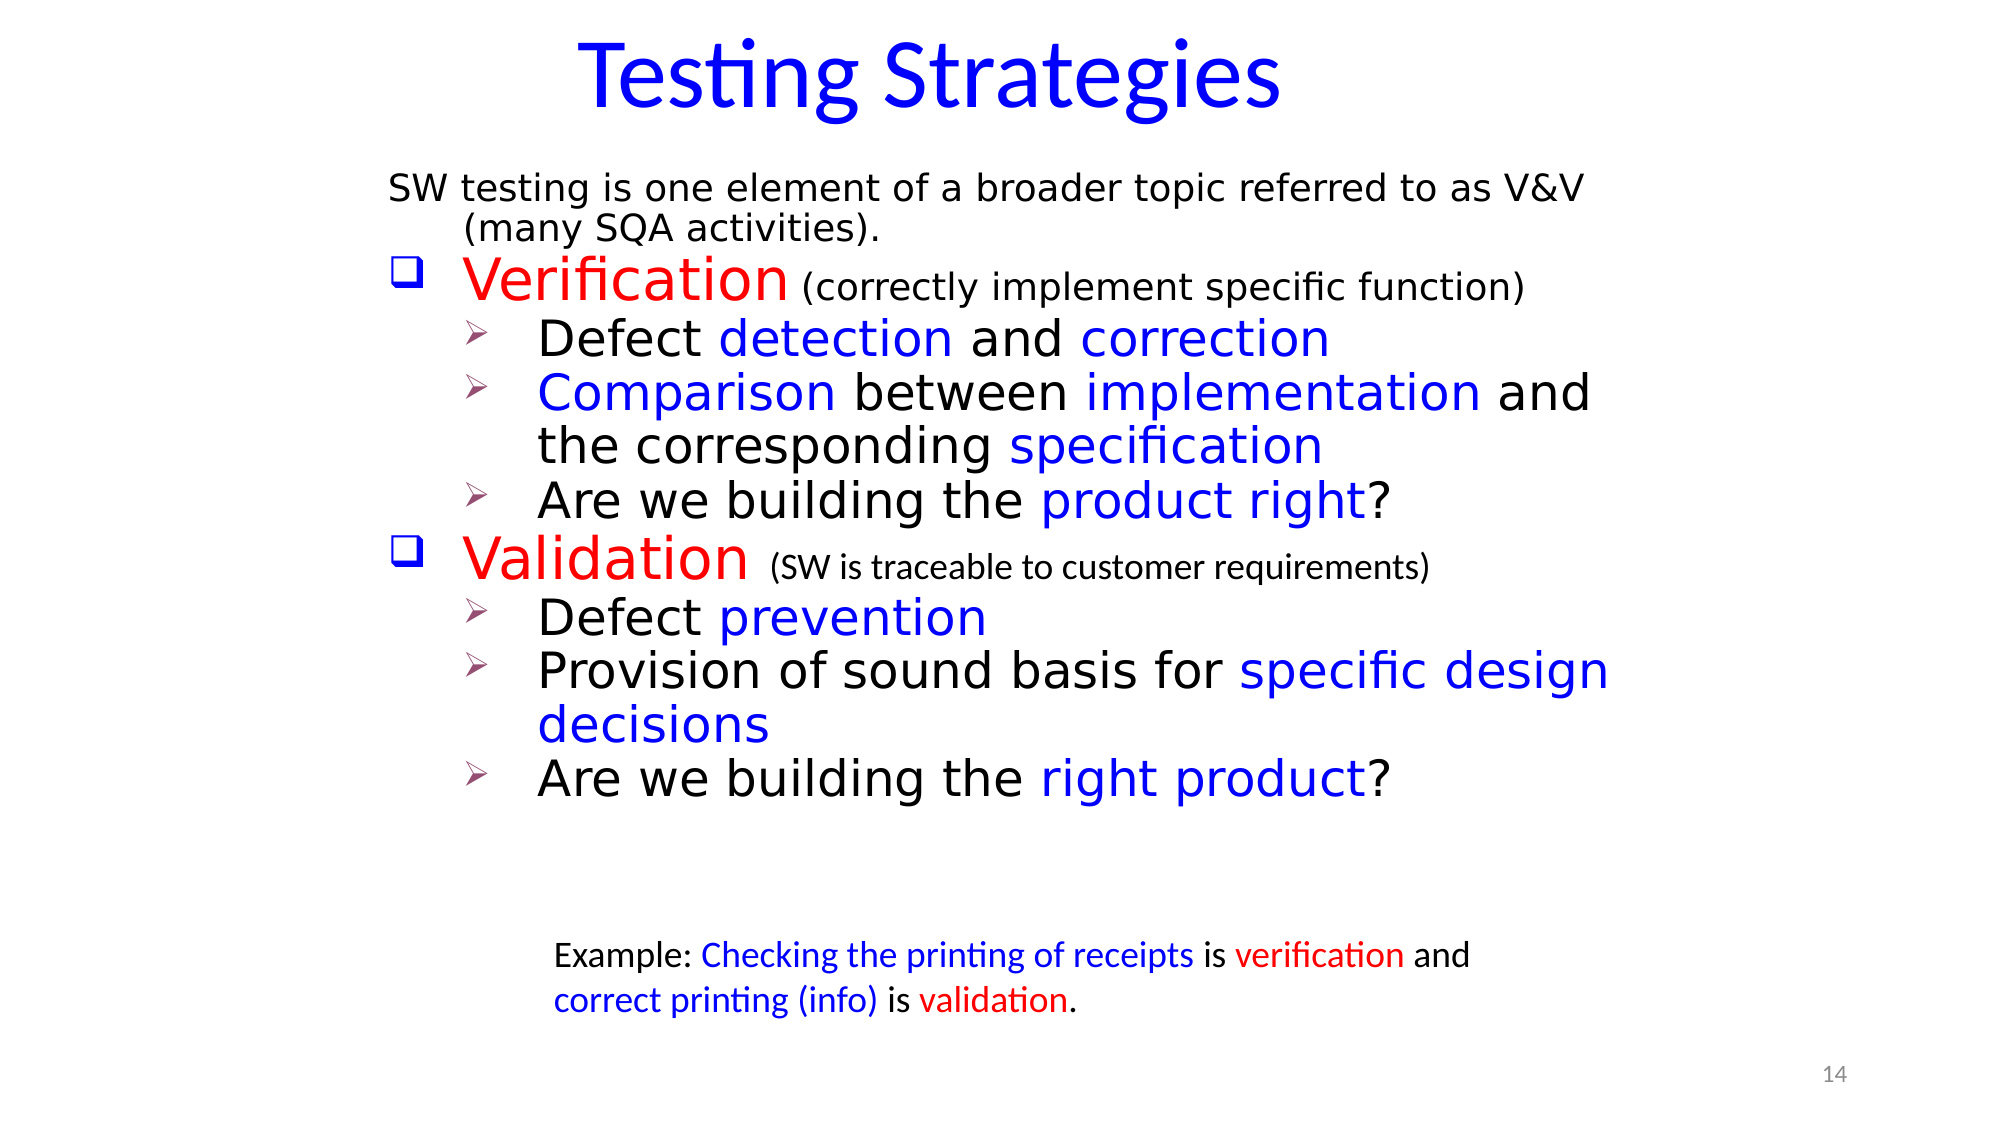

# Testing Strategies
SW testing is one element of a broader topic referred to as V&V (many SQA activities).
Verification (correctly implement specific function)
Defect detection and correction
Comparison between implementation and the corresponding specification
Are we building the product right?
Validation (SW is traceable to customer requirements)
Defect prevention
Provision of sound basis for specific design decisions
Are we building the right product?
Example: Checking the printing of receipts is verification and correct printing (info) is validation.
14